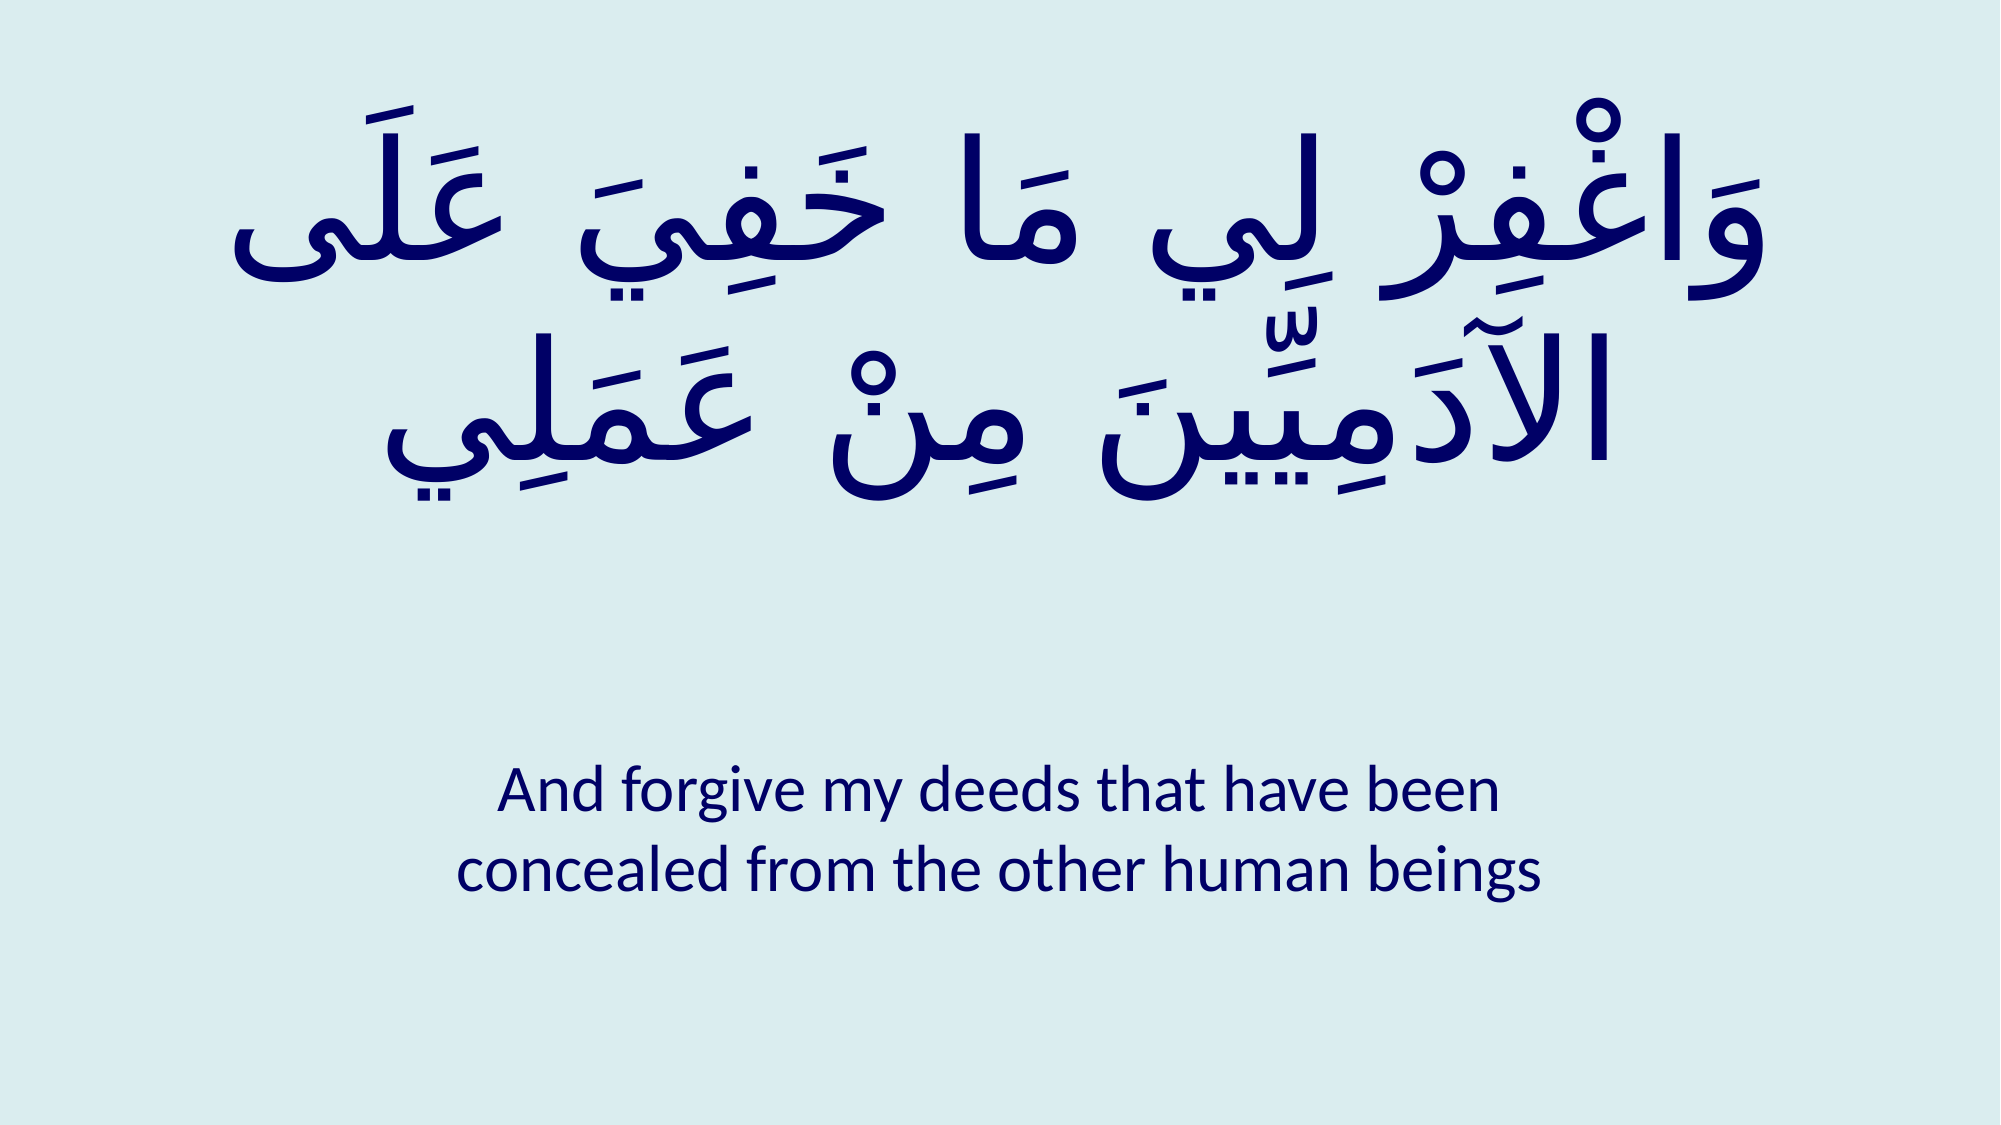

# وَاغْفِرْ لِي مَا خَفِيَ عَلَى الآدَمِيِّينَ مِنْ عَمَلِي
And forgive my deeds that have been concealed from the other human beings